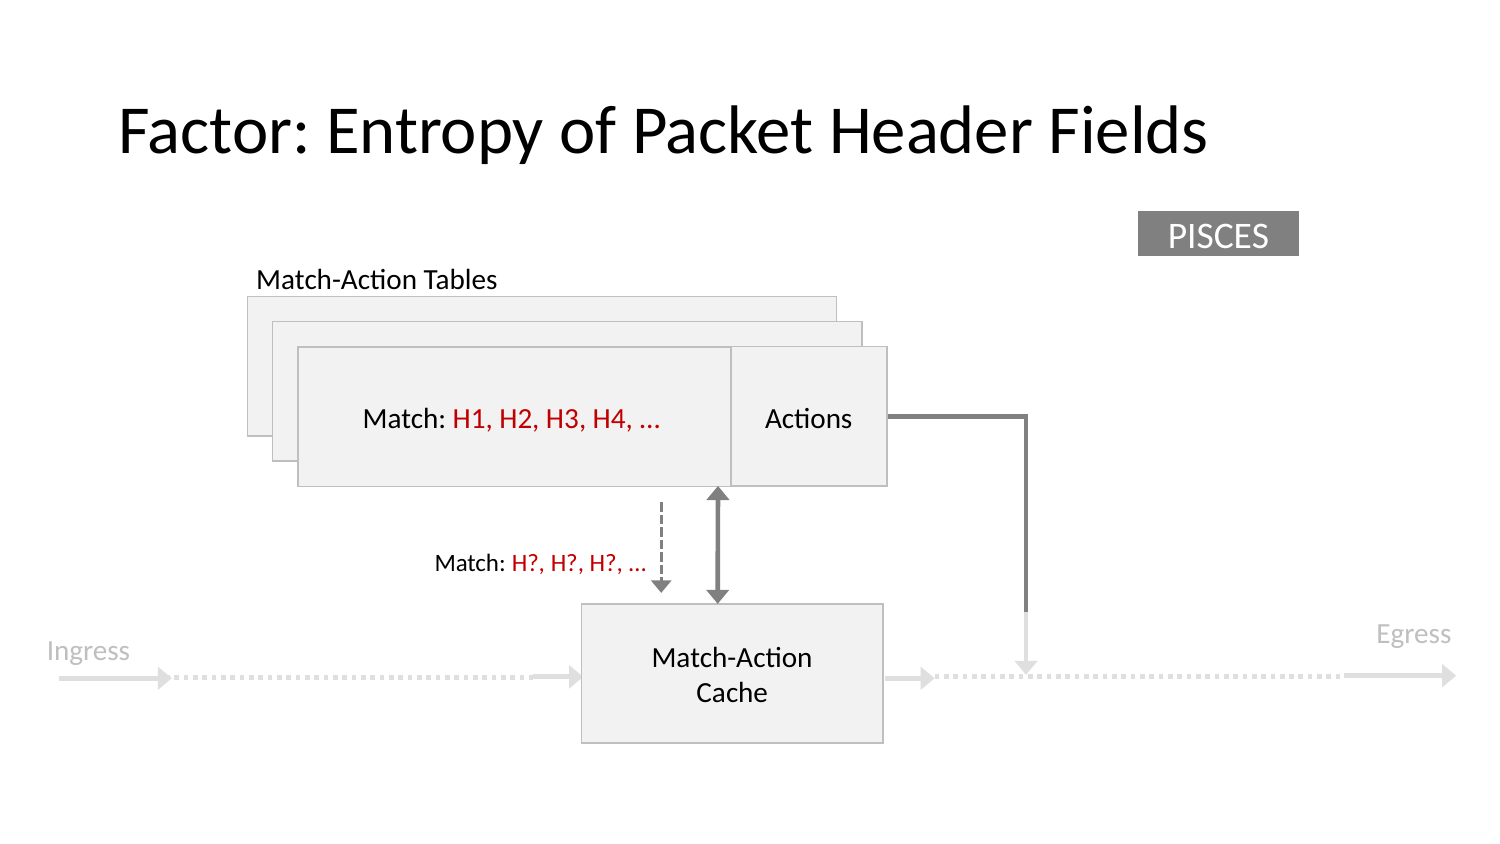

# Factor: Entropy of Packet Header Fields
PISCES
Match-Action Tables

Actions
Match: H1, H2, H3, H4, …
Match: H?, H?, H?, …
Match-Action
Cache
Egress

Ingress